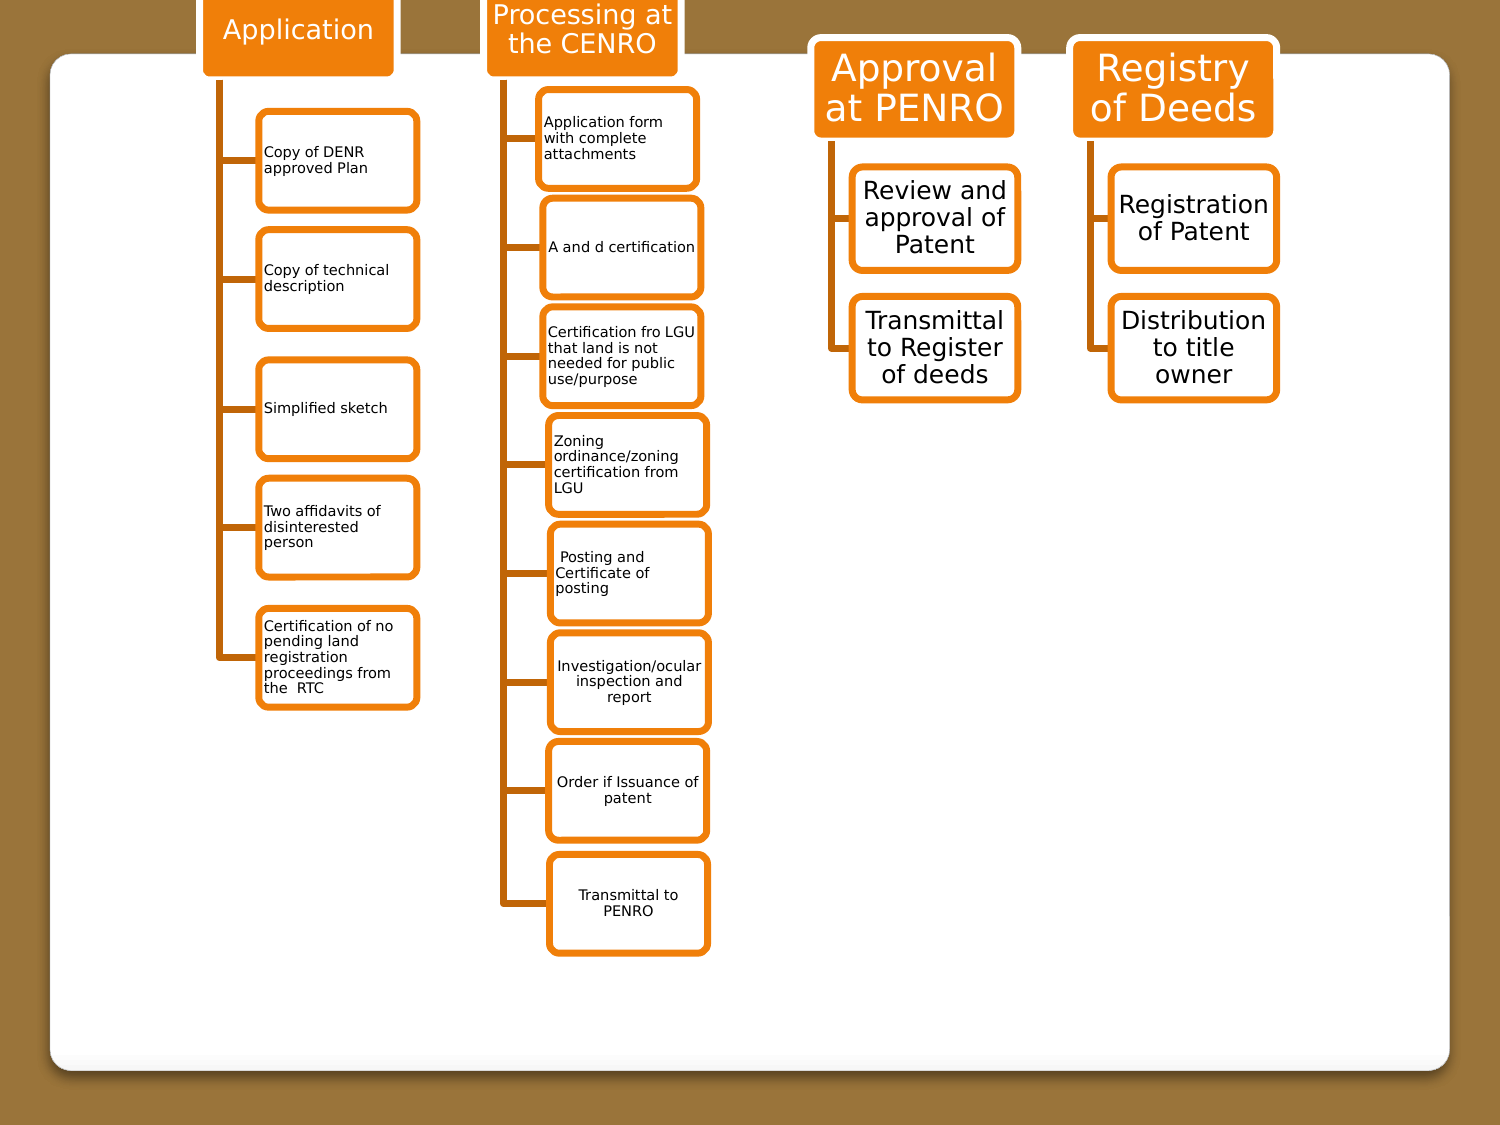

Application
Copy of DENR approved Plan
Copy of technical description
Simplified sketch
Two affidavits of disinterested person
Certification of no pending land registration proceedings from the  RTC
Processing at the CENRO
Application form with complete attachments
A and d certification
Certification fro LGU that land is not needed for public use/purpose
Zoning ordinance/zoning certification from LGU
 Posting and Certificate of posting
Investigation/ocular inspection and report
Order if Issuance of patent
Transmittal to PENRO
Approval at PENRO
Review and approval of Patent
Transmittal to Register of deeds
Registry of Deeds
Registration of Patent
Distribution to title owner